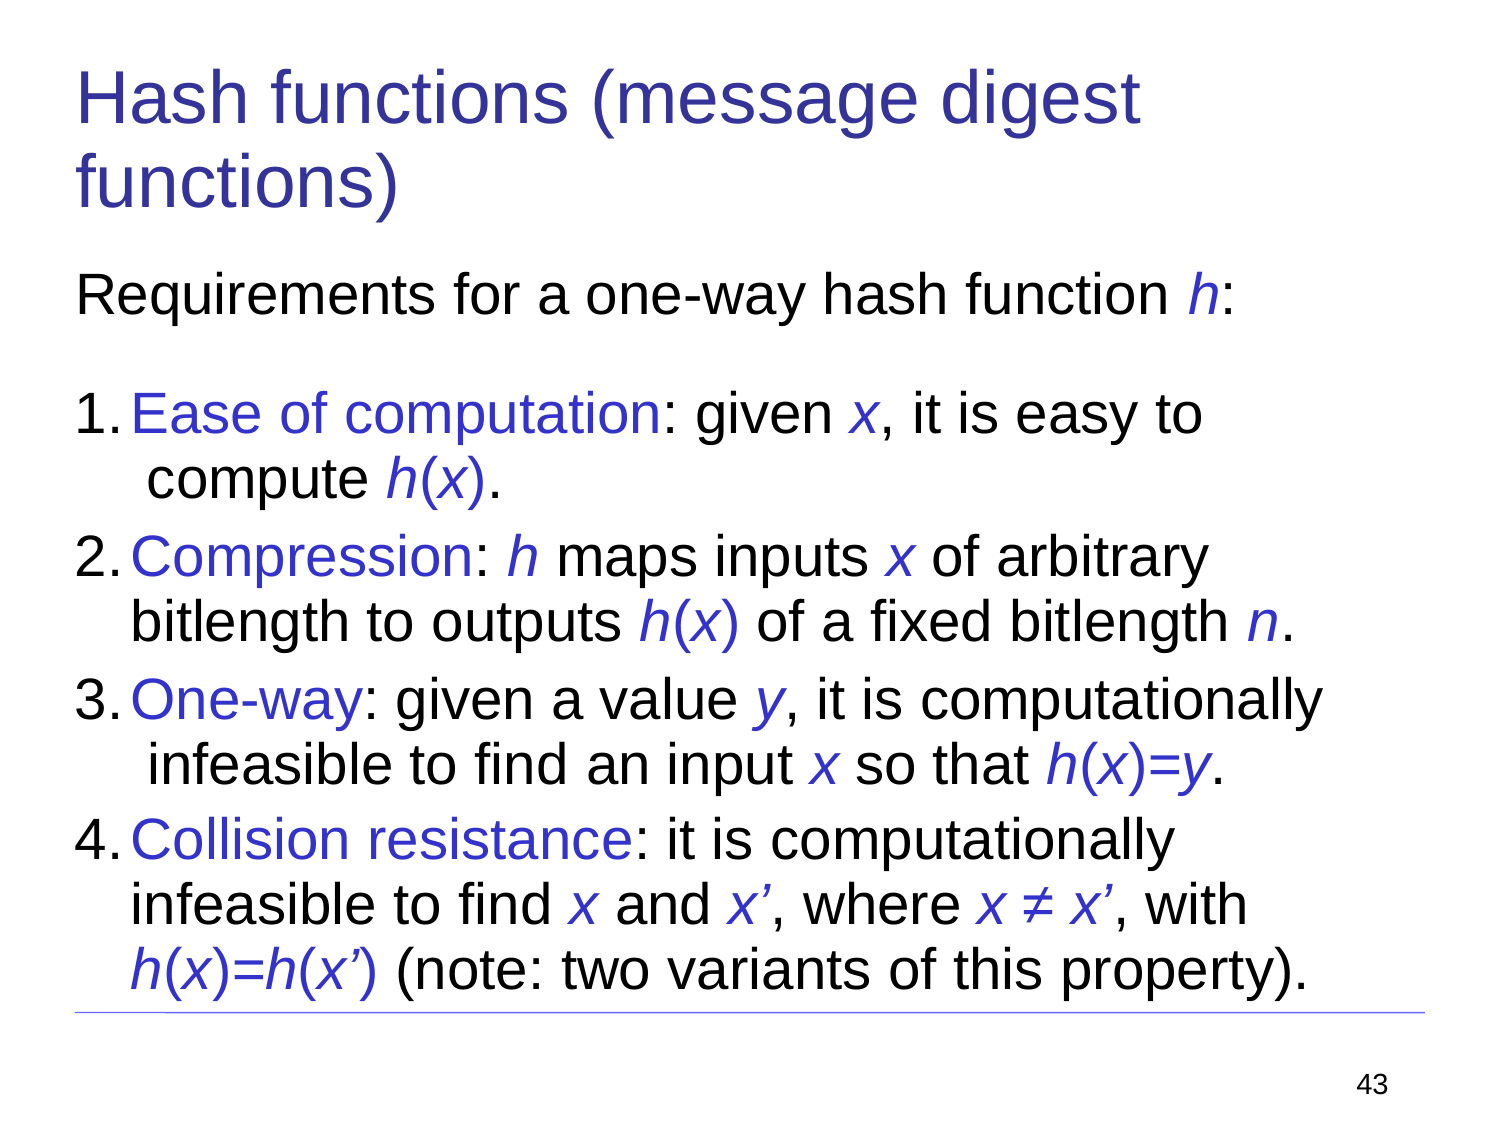

# Hash functions (message digest  functions)
Requirements for a one-way hash function h:
Ease of computation: given x, it is easy to  compute h(x).
Compression: h maps inputs x of arbitrary  bitlength to outputs h(x) of a fixed bitlength n.
One-way: given a value y, it is computationally  infeasible to find an input x so that h(x)=y.
Collision resistance: it is computationally  infeasible to find x and x’, where x ≠ x’, with  h(x)=h(x’) (note: two variants of this property).

43